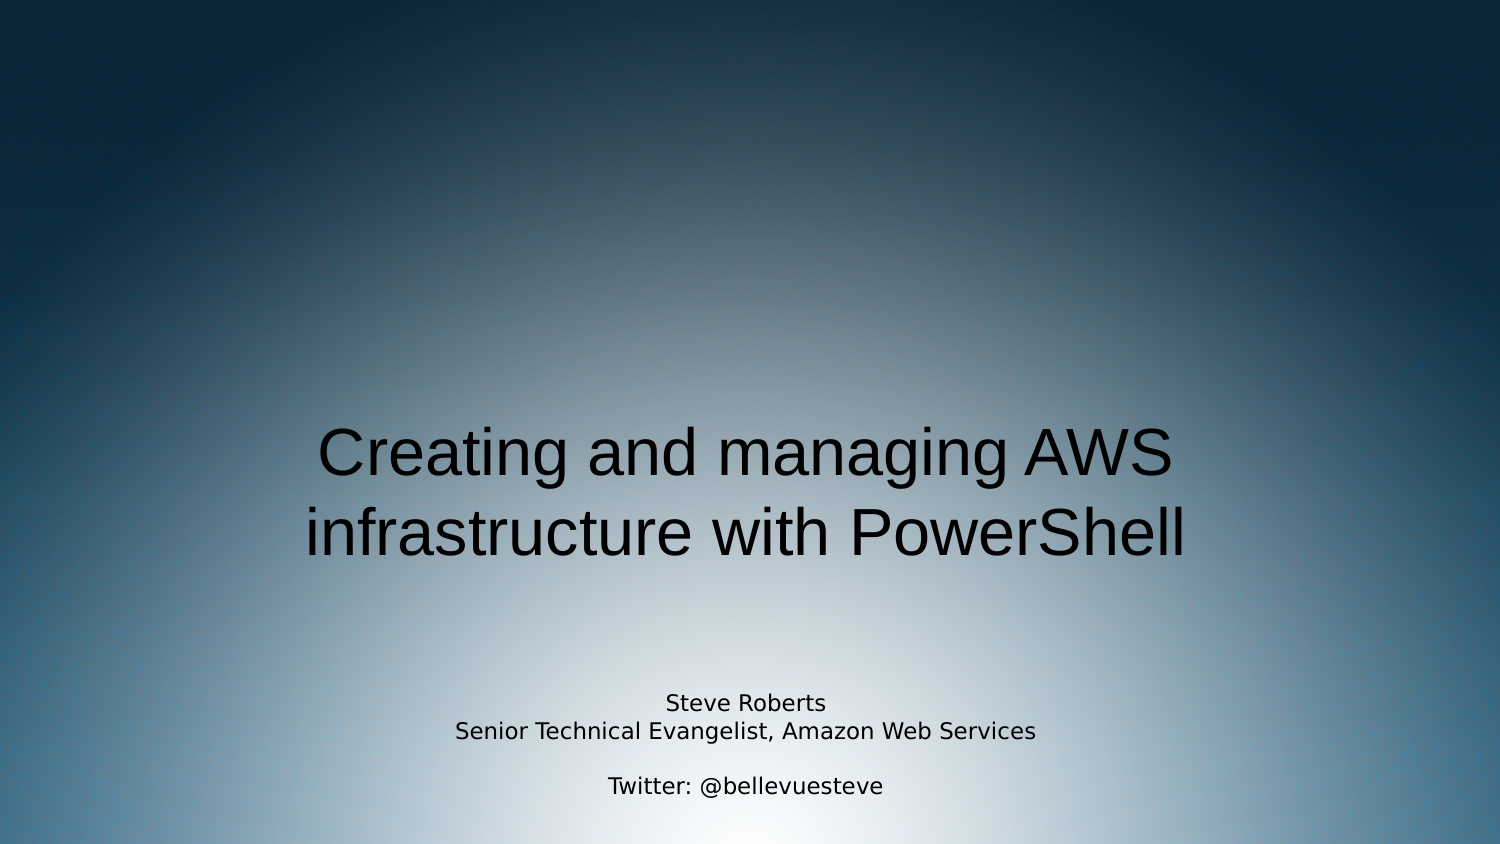

# Creating and managing AWS infrastructure with PowerShell
Steve Roberts
Senior Technical Evangelist, Amazon Web Services
Twitter: @bellevuesteve